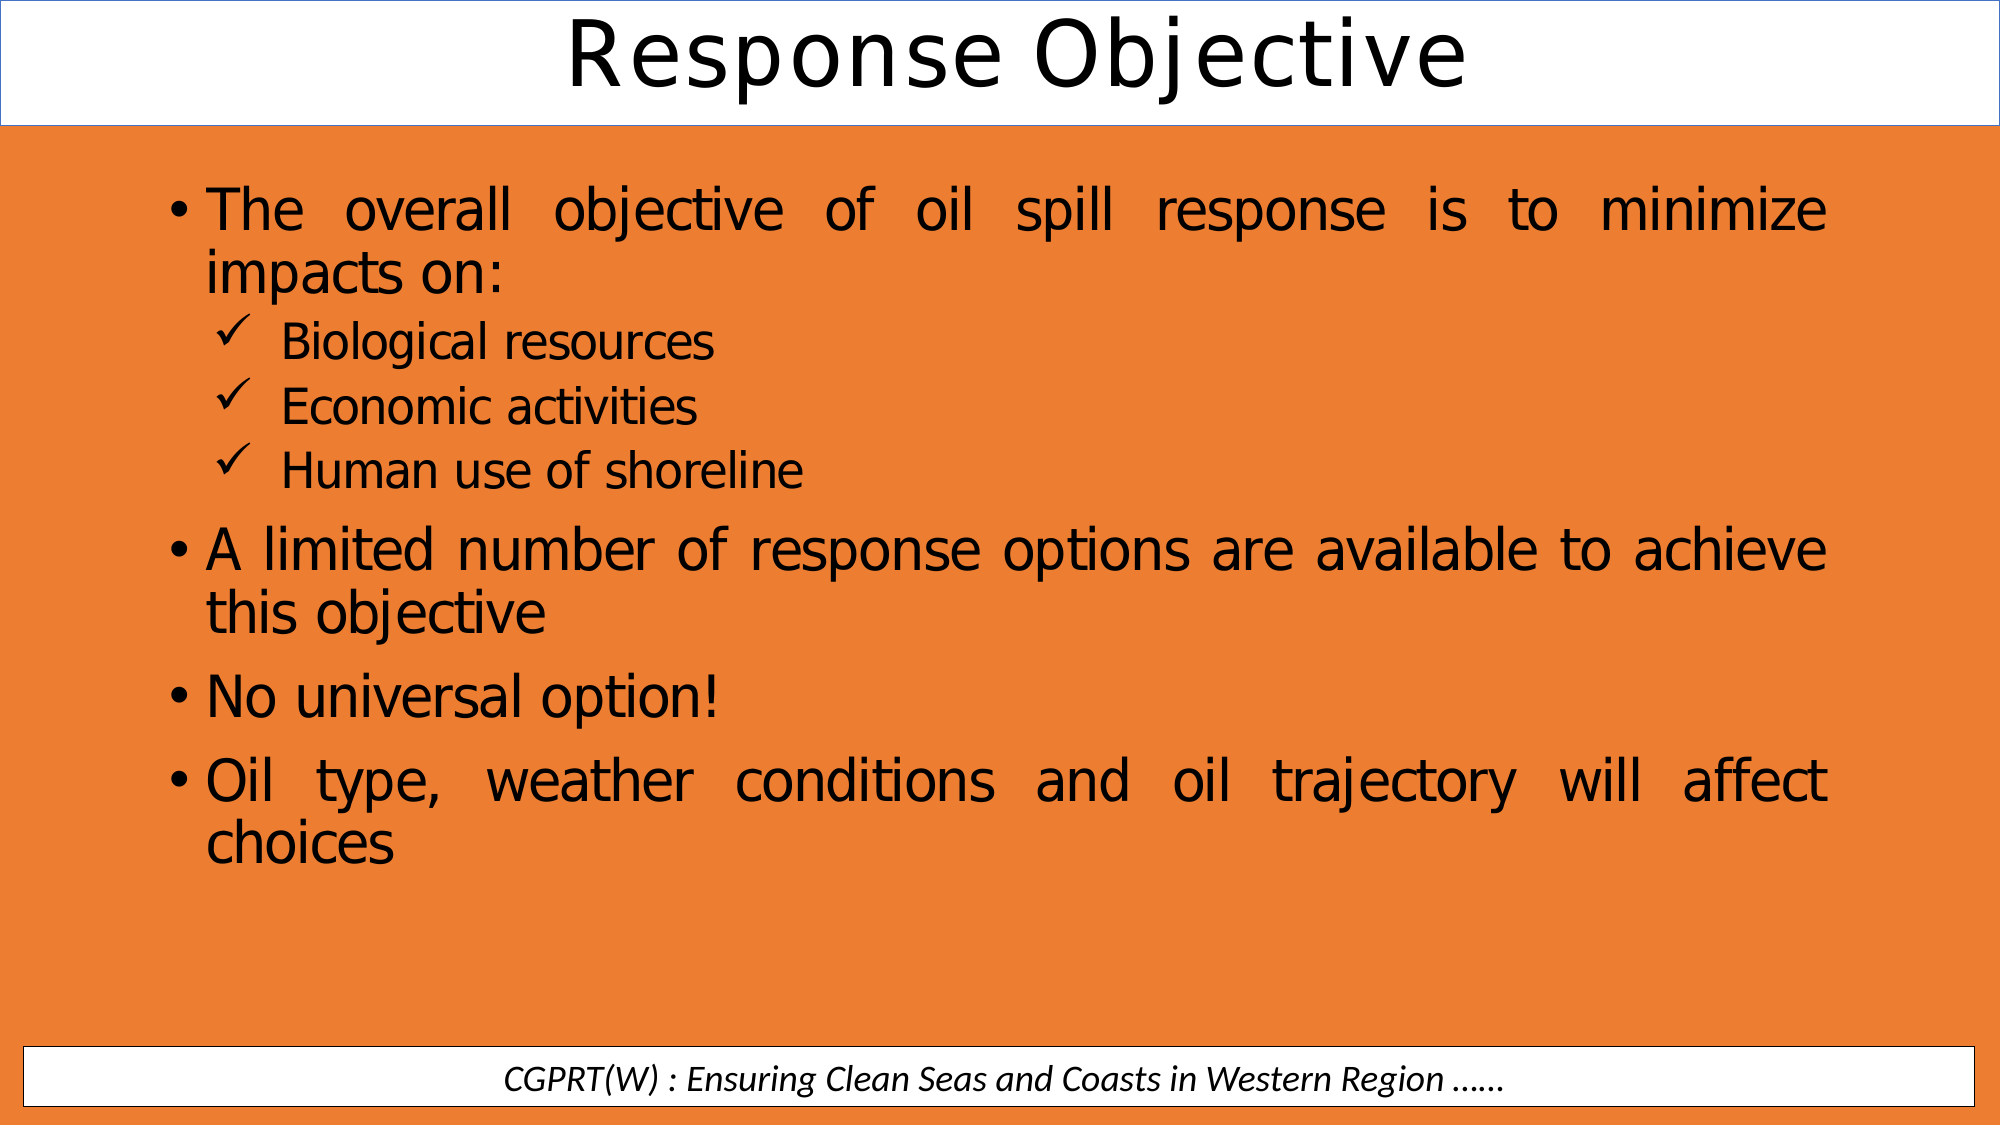

Response Objective
The overall objective of oil spill response is to minimize impacts on:
Biological resources
Economic activities
Human use of shoreline
A limited number of response options are available to achieve this objective
No universal option!
Oil type, weather conditions and oil trajectory will affect choices
 CGPRT(W) : Ensuring Clean Seas and Coasts in Western Region ……